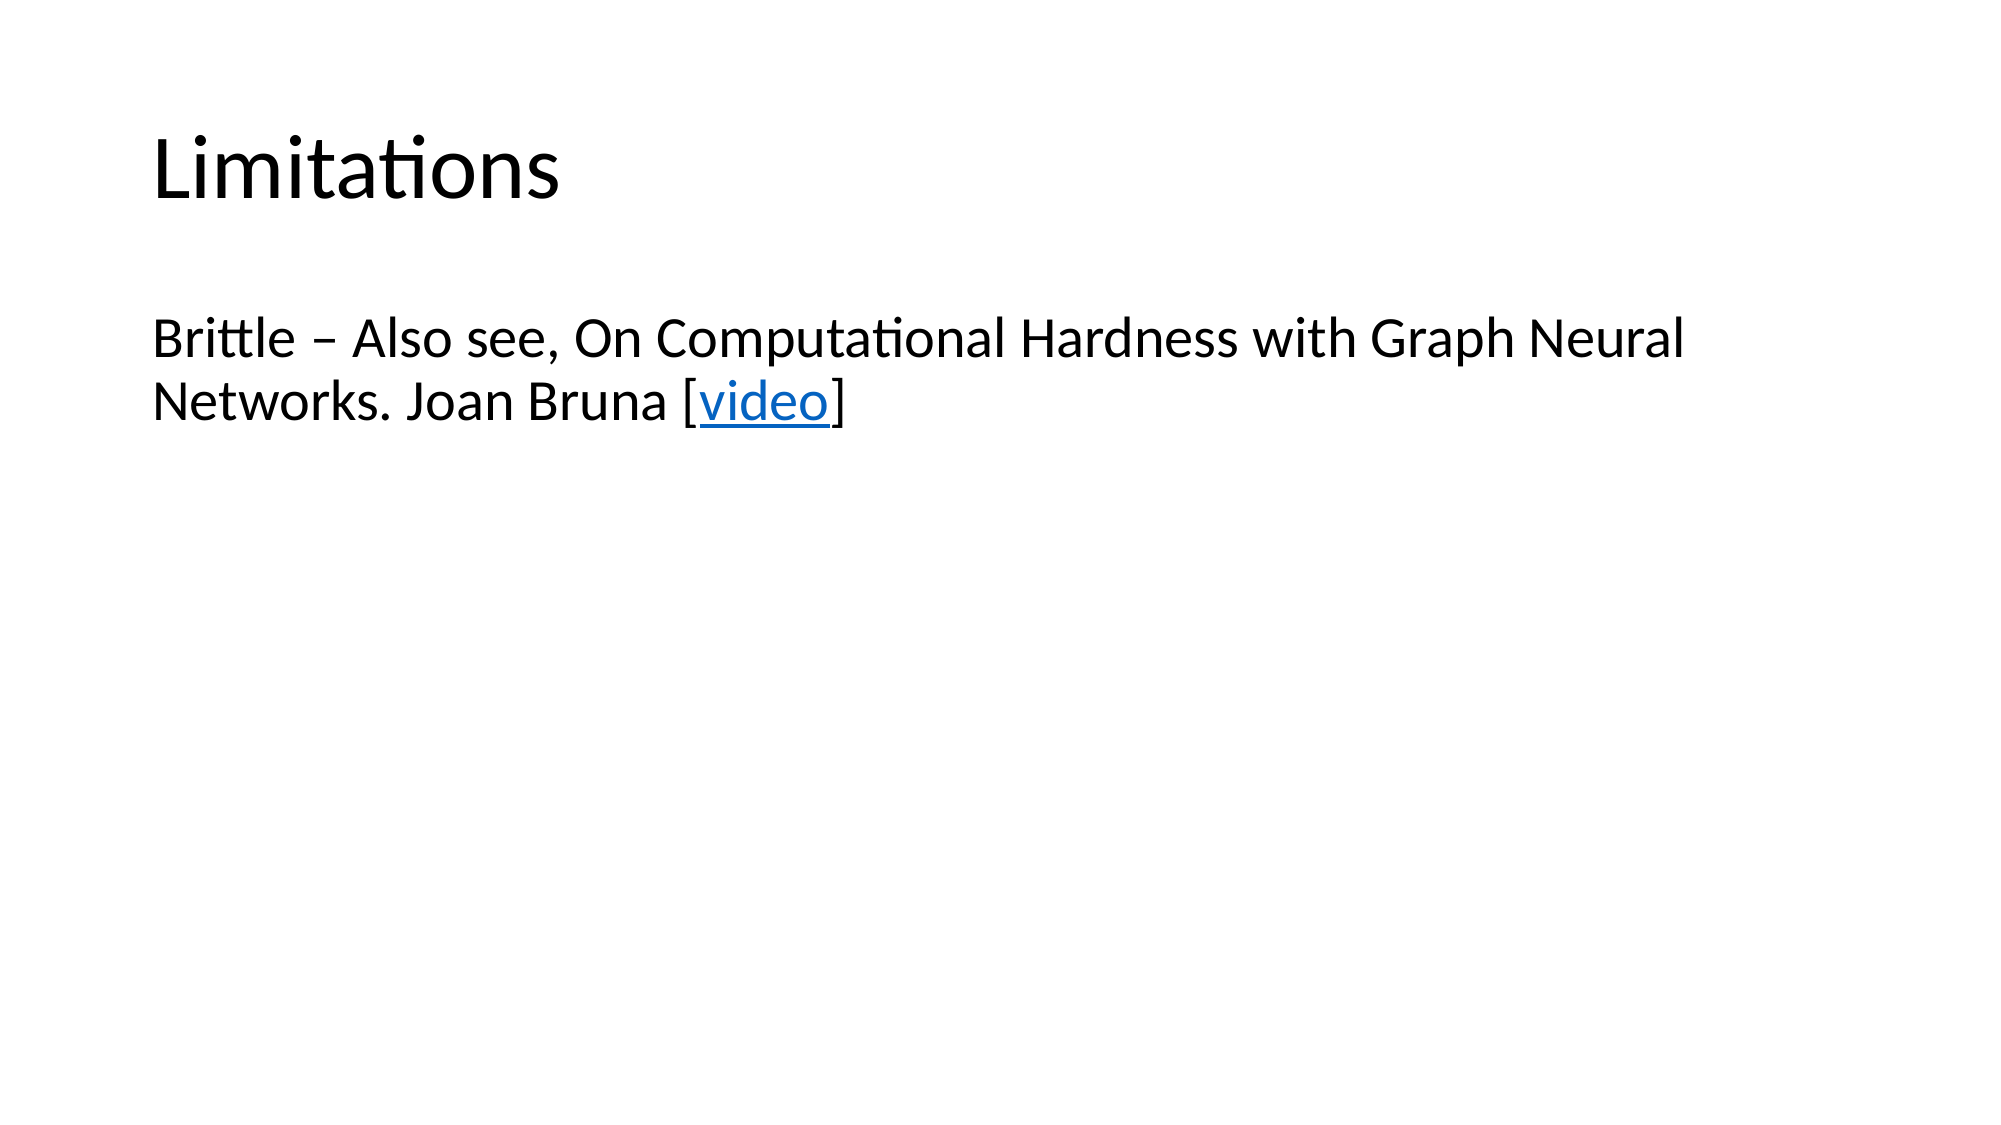

# Limitations
Brittle – Also see, On Computational Hardness with Graph Neural Networks. Joan Bruna [video]